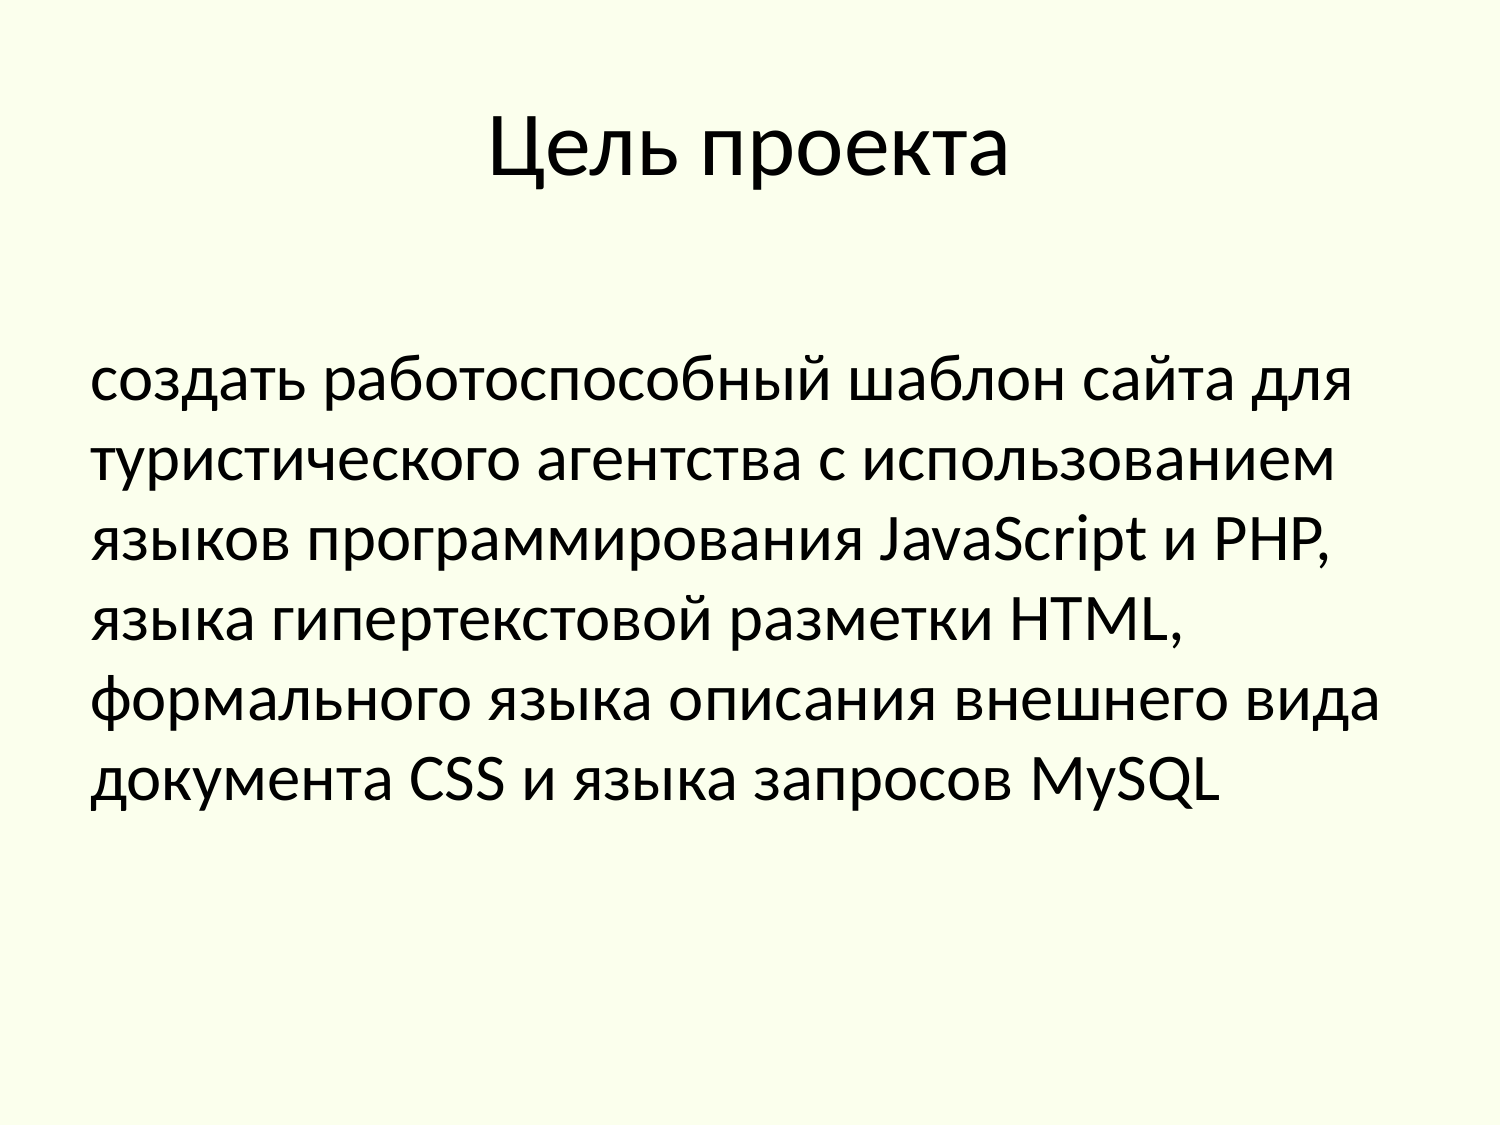

# Цель проекта
создать работоспособный шаблон сайта для туристического агентства с использованием языков программирования JavaScript и PHP, языка гипертекстовой разметки HTML, формального языка описания внешнего вида документа CSS и языка запросов MySQL